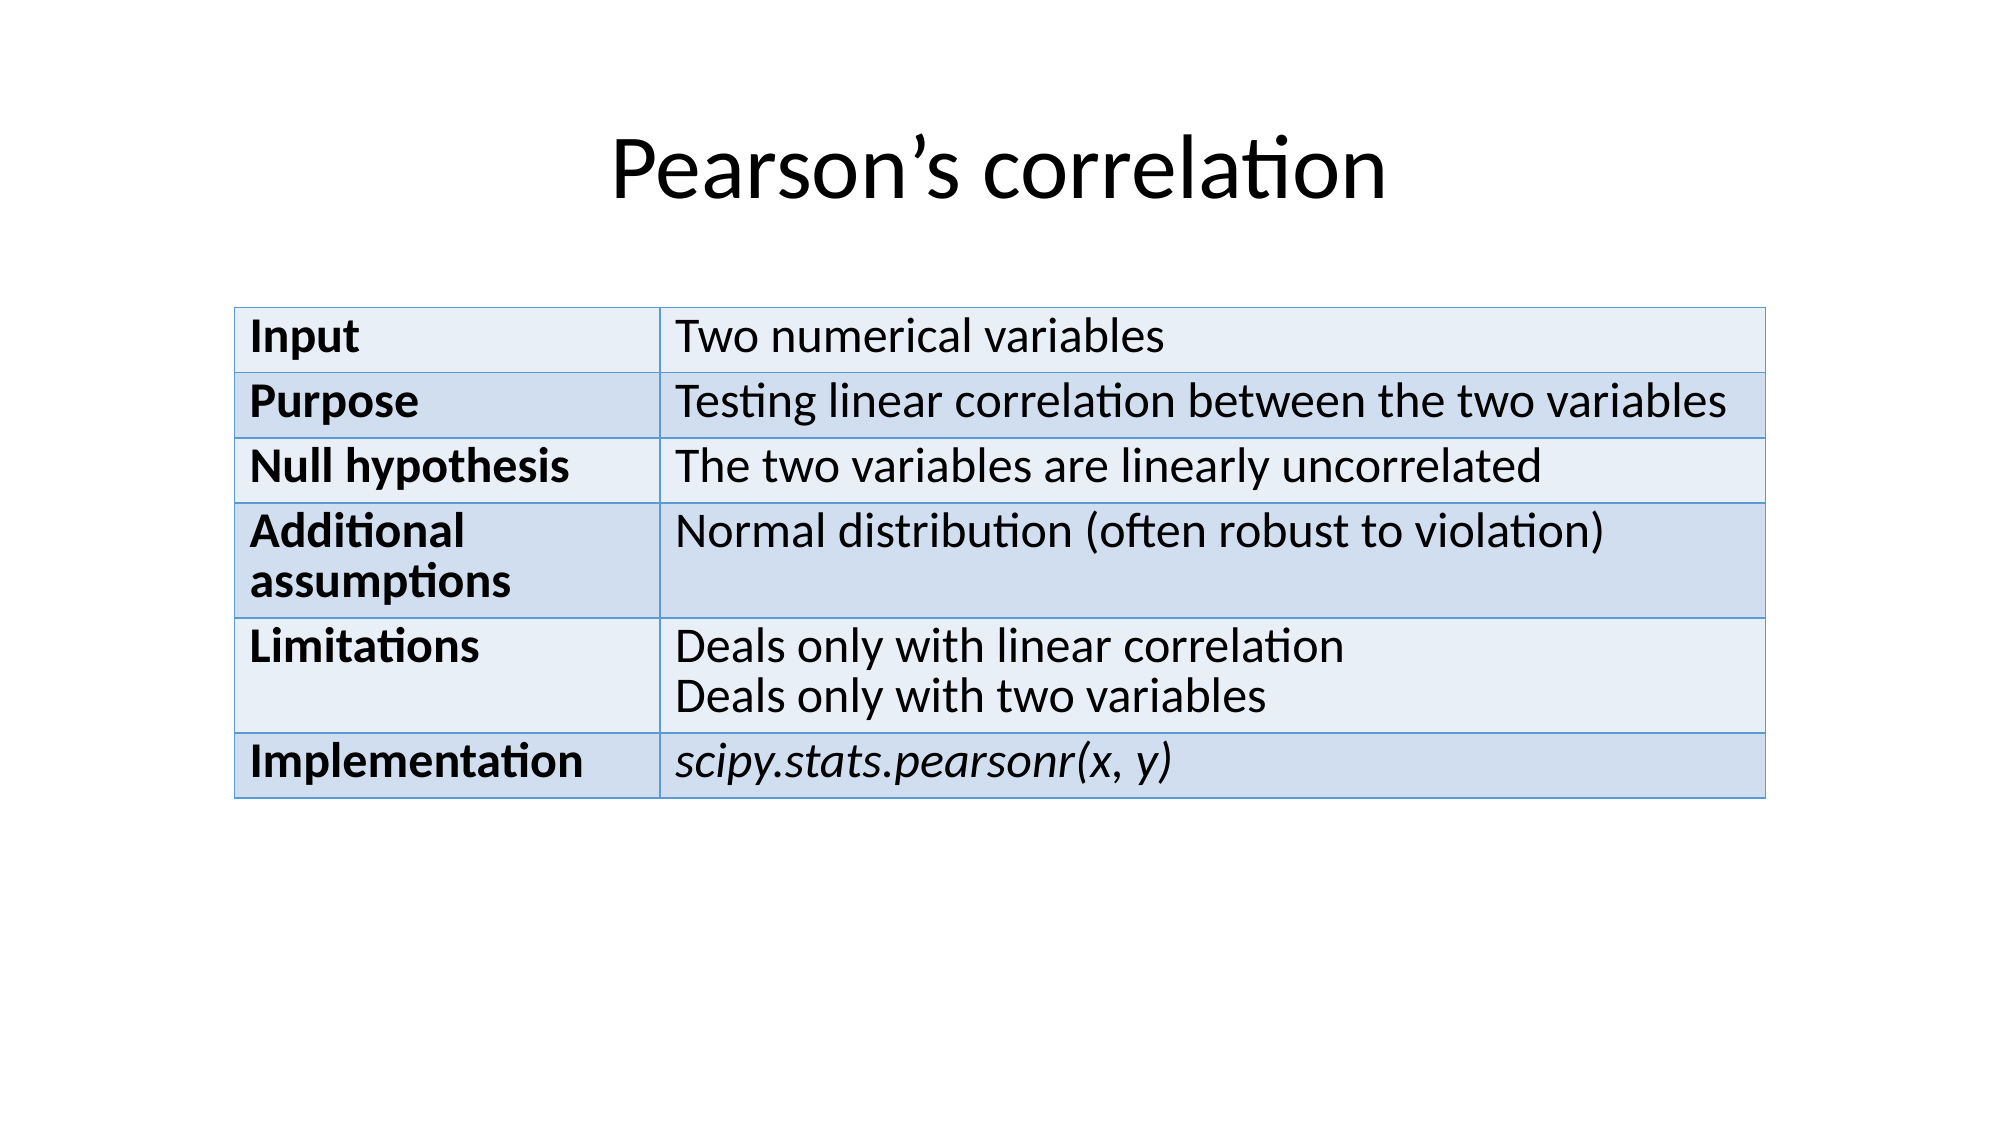

# Pearson’s correlation
| Input | Two numerical variables |
| --- | --- |
| Purpose | Testing linear correlation between the two variables |
| Null hypothesis | The two variables are linearly uncorrelated |
| Additional assumptions | Normal distribution (often robust to violation) |
| Limitations | Deals only with linear correlation Deals only with two variables |
| Implementation | scipy.stats.pearsonr(x, y) |